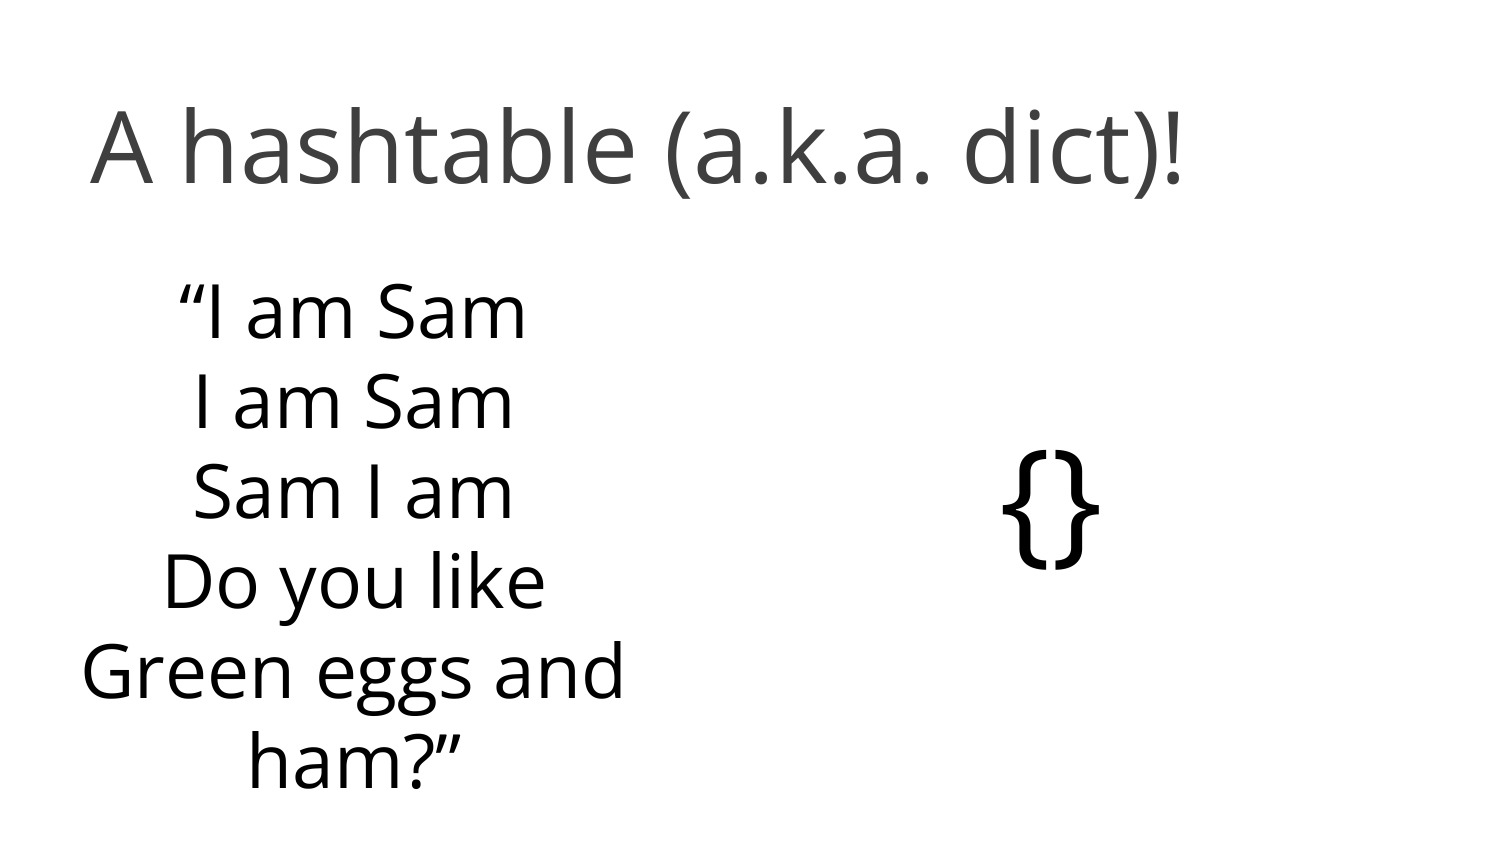

# A hashtable (a.k.a. dict)!
“I am Sam
I am Sam
Sam I am
Do you like
Green eggs and ham?”
{}